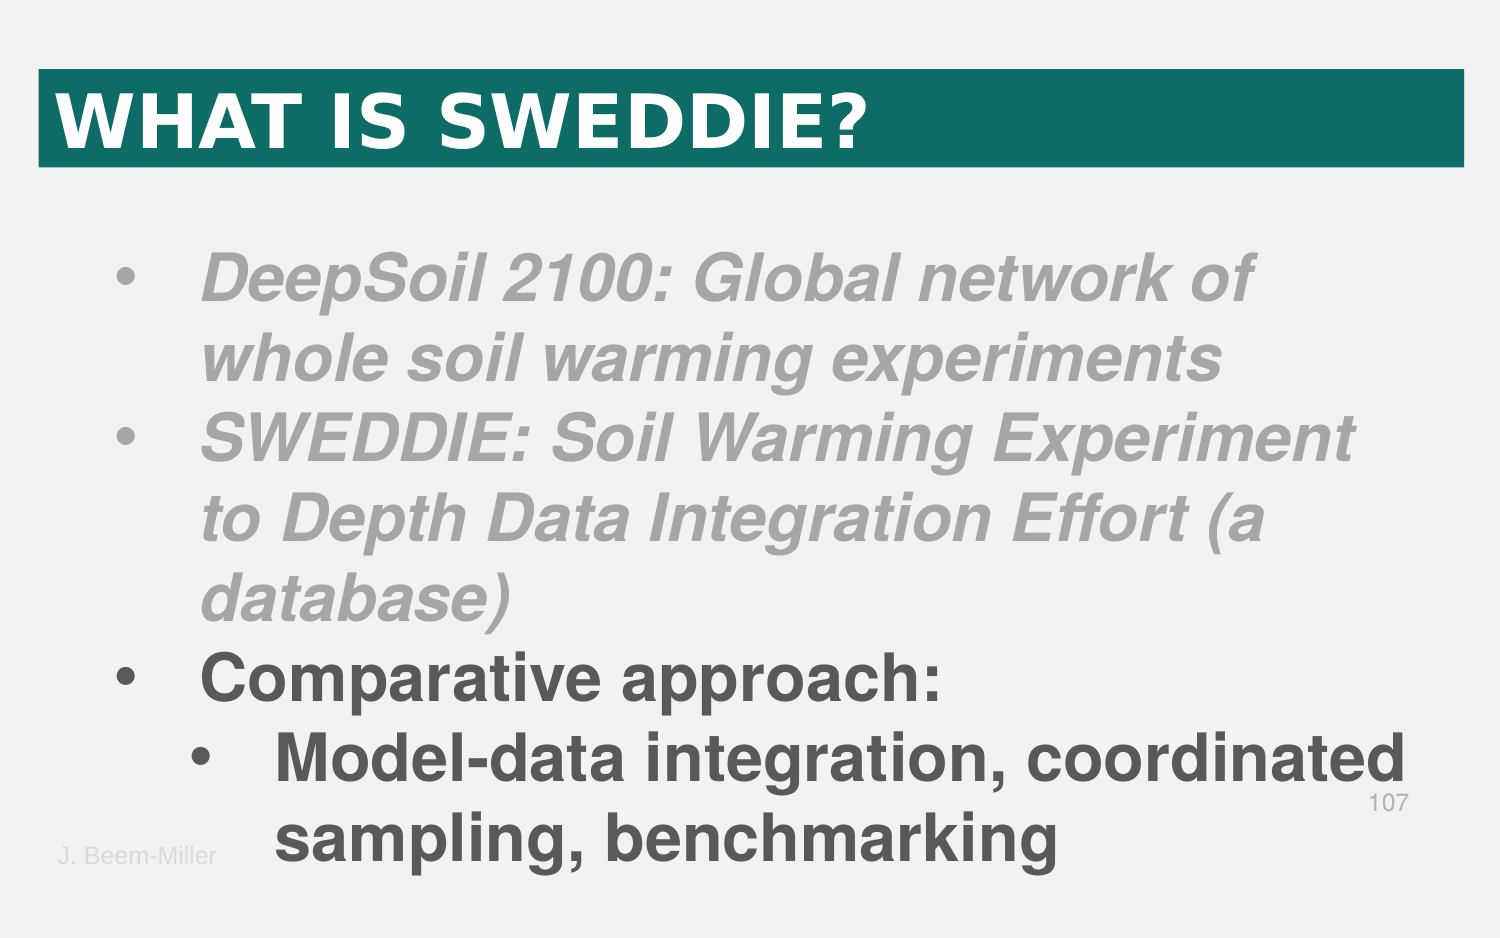

WHAT IS SWEDDIE?
DeepSoil 2100: Global network of whole soil warming experiments
SWEDDIE: Soil Warming Experiment to Depth Data Integration Effort (a database)
Comparative approach:
Model-data integration, coordinated sampling, benchmarking
107
J. Beem-Miller